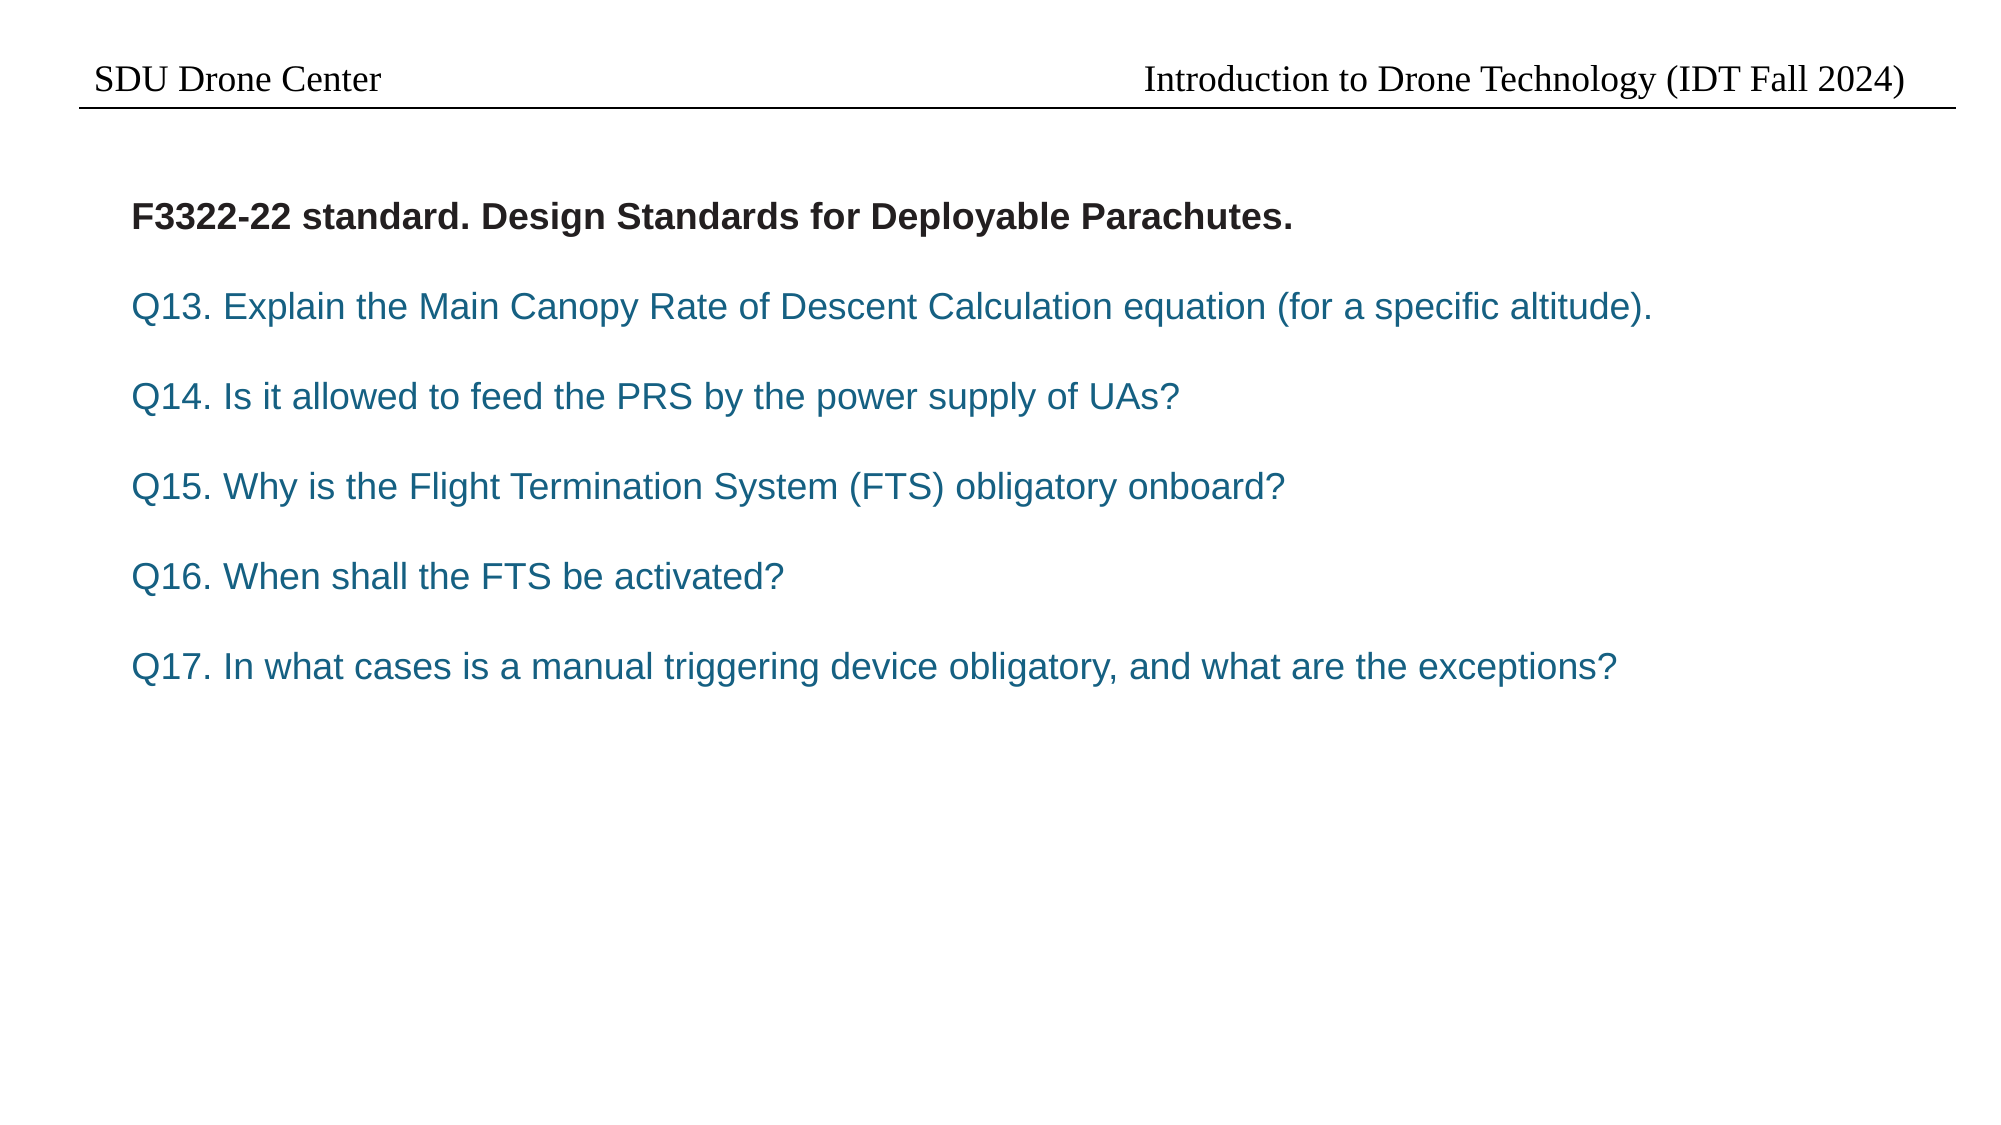

SDU Drone Center						Introduction to Drone Technology (IDT Fall 2024)
F3322-22 standard. Design Standards for Deployable Parachutes.

Q13. Explain the Main Canopy Rate of Descent Calculation equation (for a specific altitude).

Q14. Is it allowed to feed the PRS by the power supply of UAs?

Q15. Why is the Flight Termination System (FTS) obligatory onboard?

Q16. When shall the FTS be activated?

Q17. In what cases is a manual triggering device obligatory, and what are the exceptions?